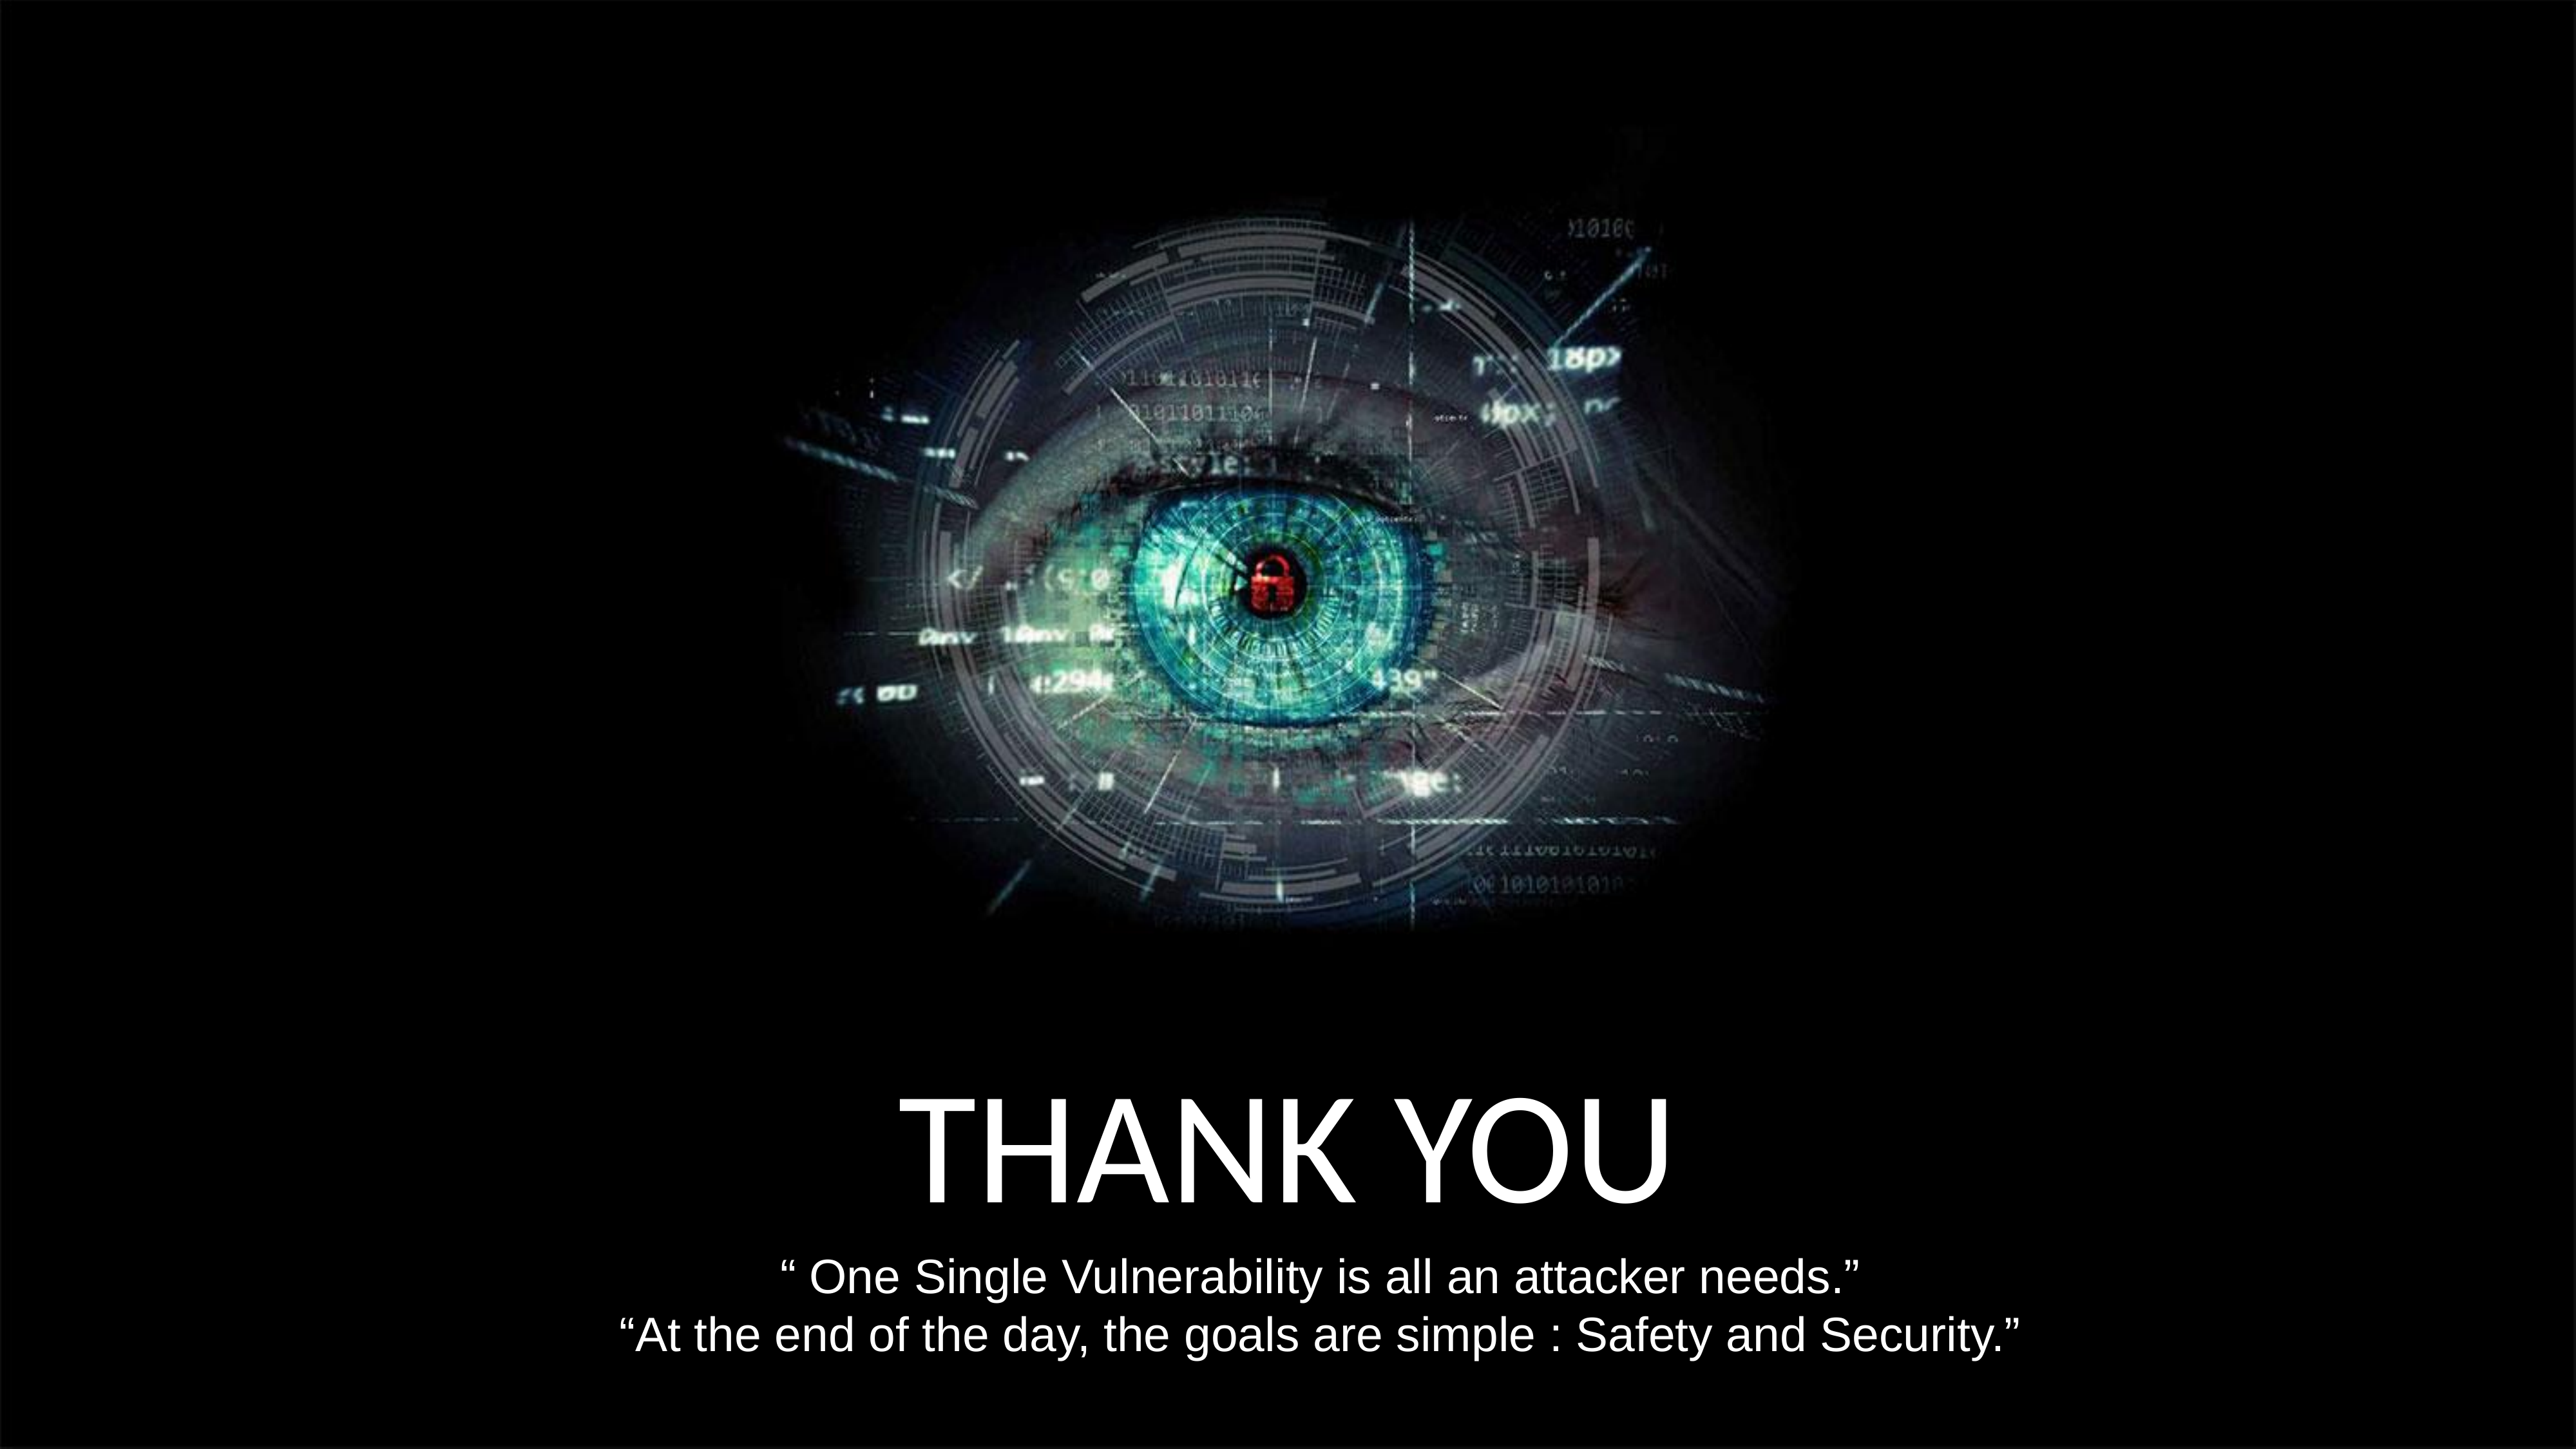

THANK YOU
“ One Single Vulnerability is all an attacker needs.”
“At the end of the day, the goals are simple : Safety and Security.”